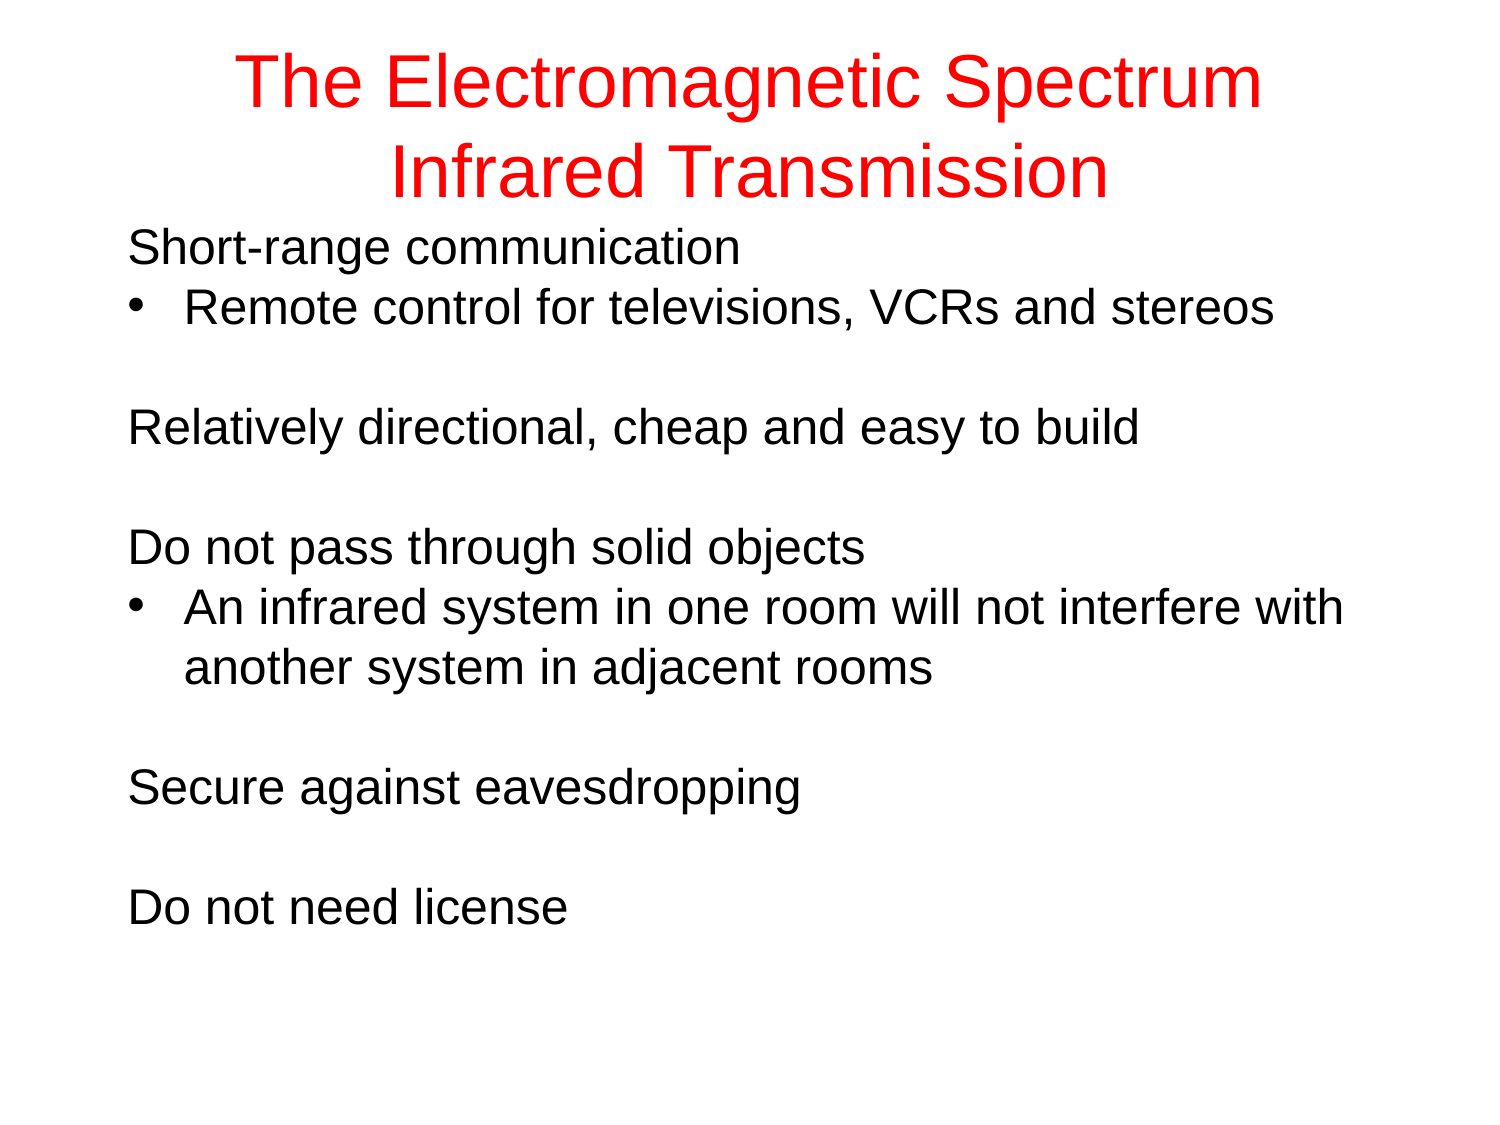

# The Electromagnetic Spectrum Infrared Transmission
Short-range communication
Remote control for televisions, VCRs and stereos

Relatively directional, cheap and easy to build

Do not pass through solid objects
An infrared system in one room will not interfere with another system in adjacent rooms

Secure against eavesdropping

Do not need license